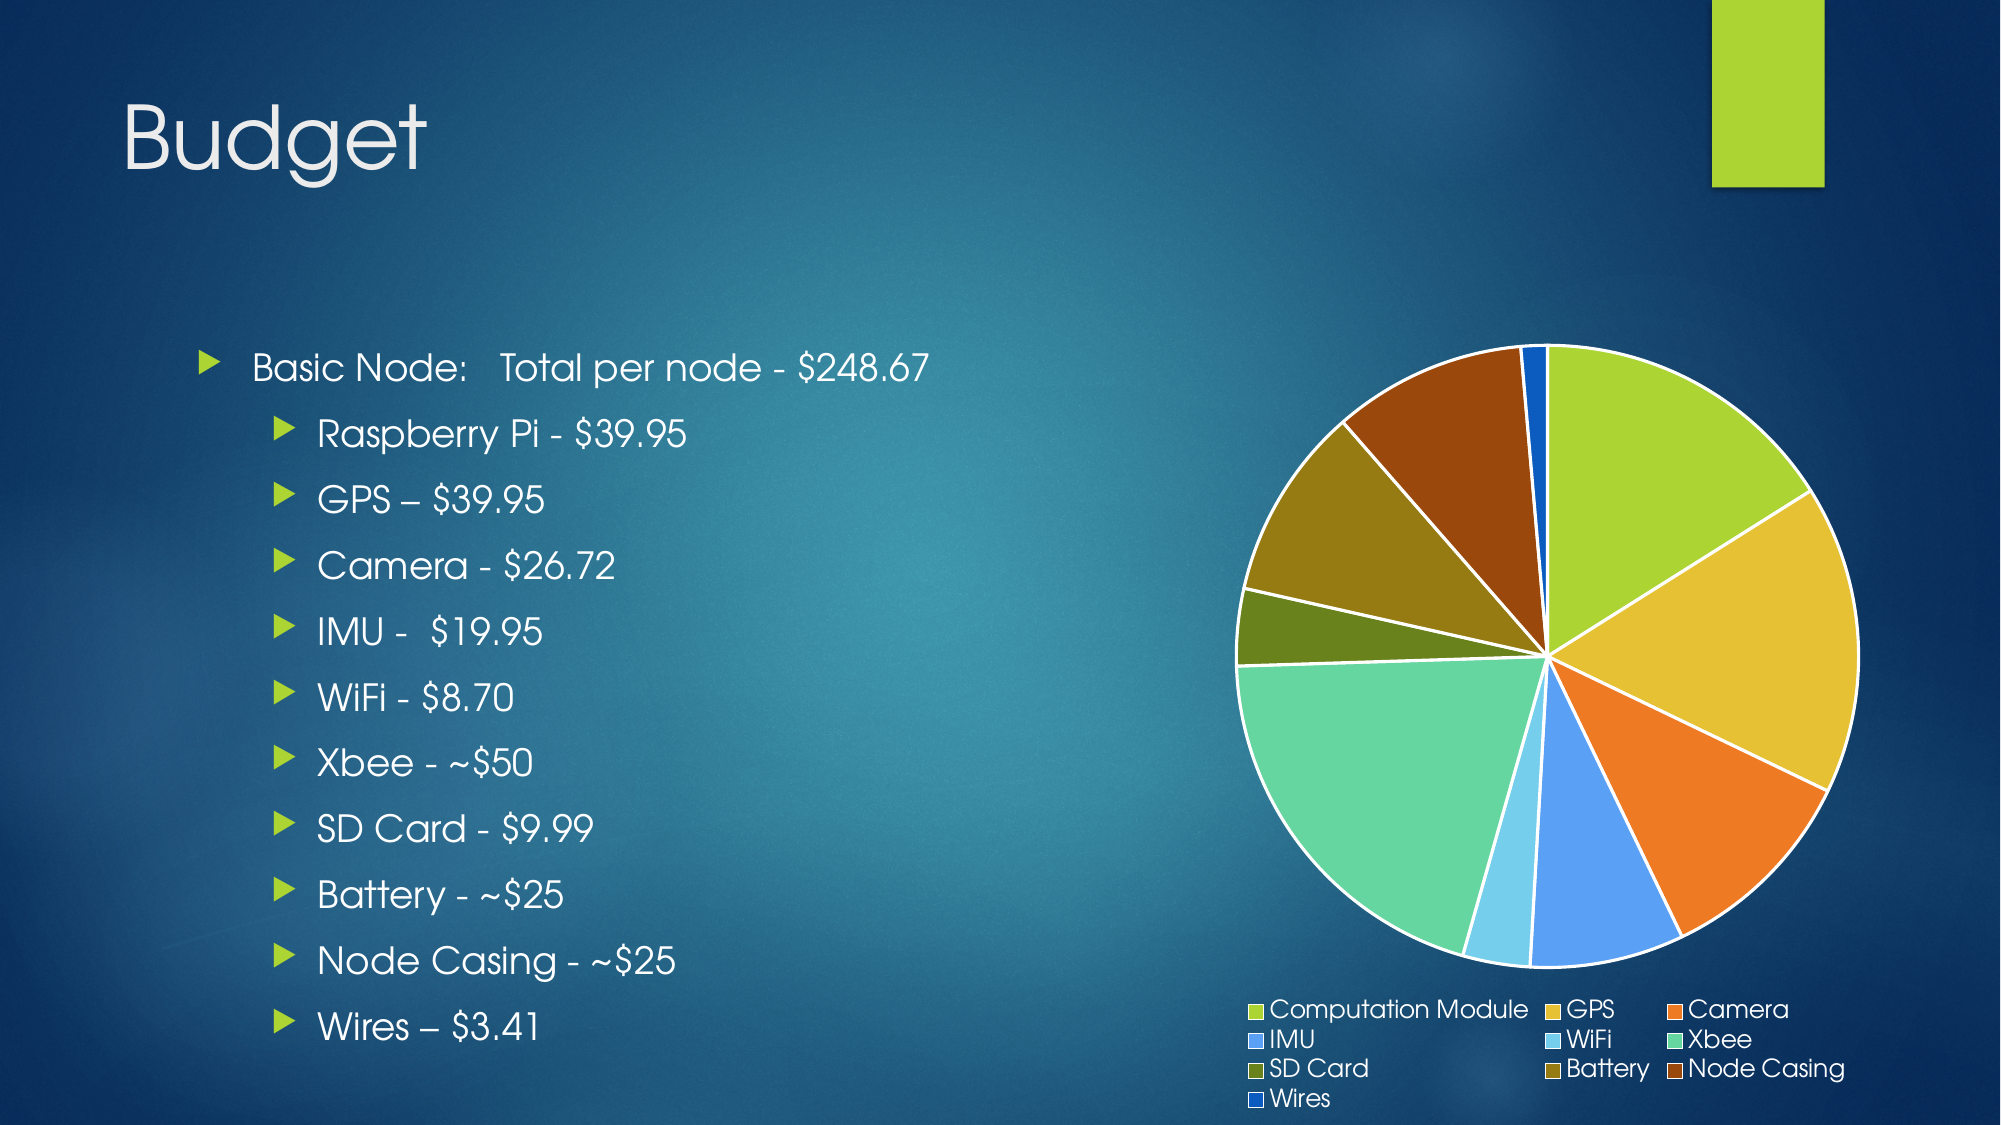

# Budget

### Chart

| Category | Column1 |
|---|---|
| Computation Module | 39.95 |
| GPS | 39.95 |
| Camera | 26.72 |
| IMU | 19.95 |
| WiFi | 8.7 |
| Xbee | 50.0 |
| SD Card | 9.99 |
| Battery | 25.0 |
| Node Casing | 25.0 |
| Wires | 3.41 |
Basic Node:   Total per node - $248.67
Raspberry Pi - $39.95
GPS – $39.95
Camera - $26.72
IMU -  $19.95
WiFi - $8.70
Xbee - ~$50
SD Card - $9.99
Battery - ~$25
Node Casing - ~$25
Wires – $3.41